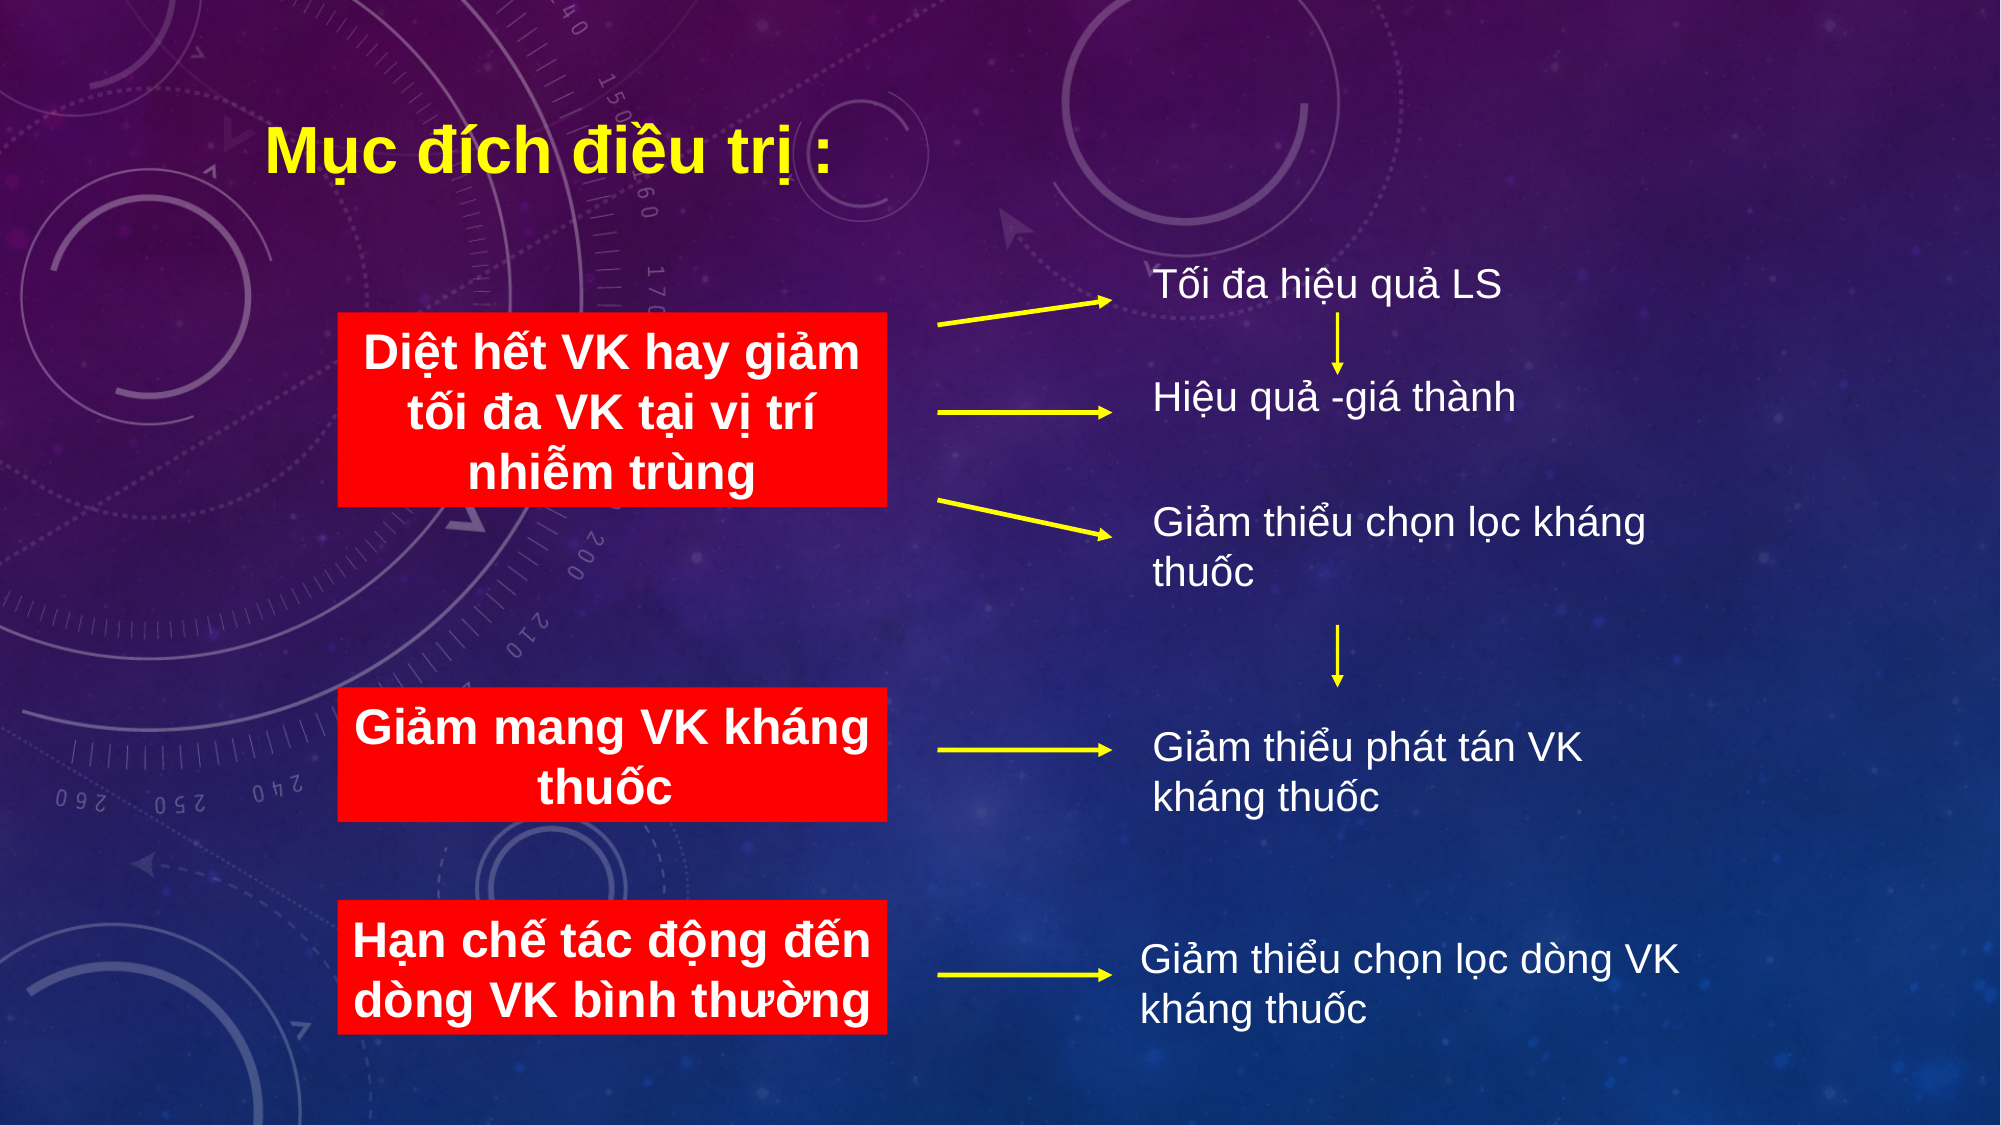

Mục đích điều trị :
Tối đa hiệu quả LS

Diệt hết VK hay giảm tối đa VK tại vị trí nhiễm trùng
Hiệu quả -giá thành

Giảm thiểu chọn lọc kháng thuốc

Giảm mang VK kháng thuốc
Giảm thiểu phát tán VK kháng thuốc

Hạn chế tác động đến dòng VK bình thường
Giảm thiểu chọn lọc dòng VK kháng thuốc